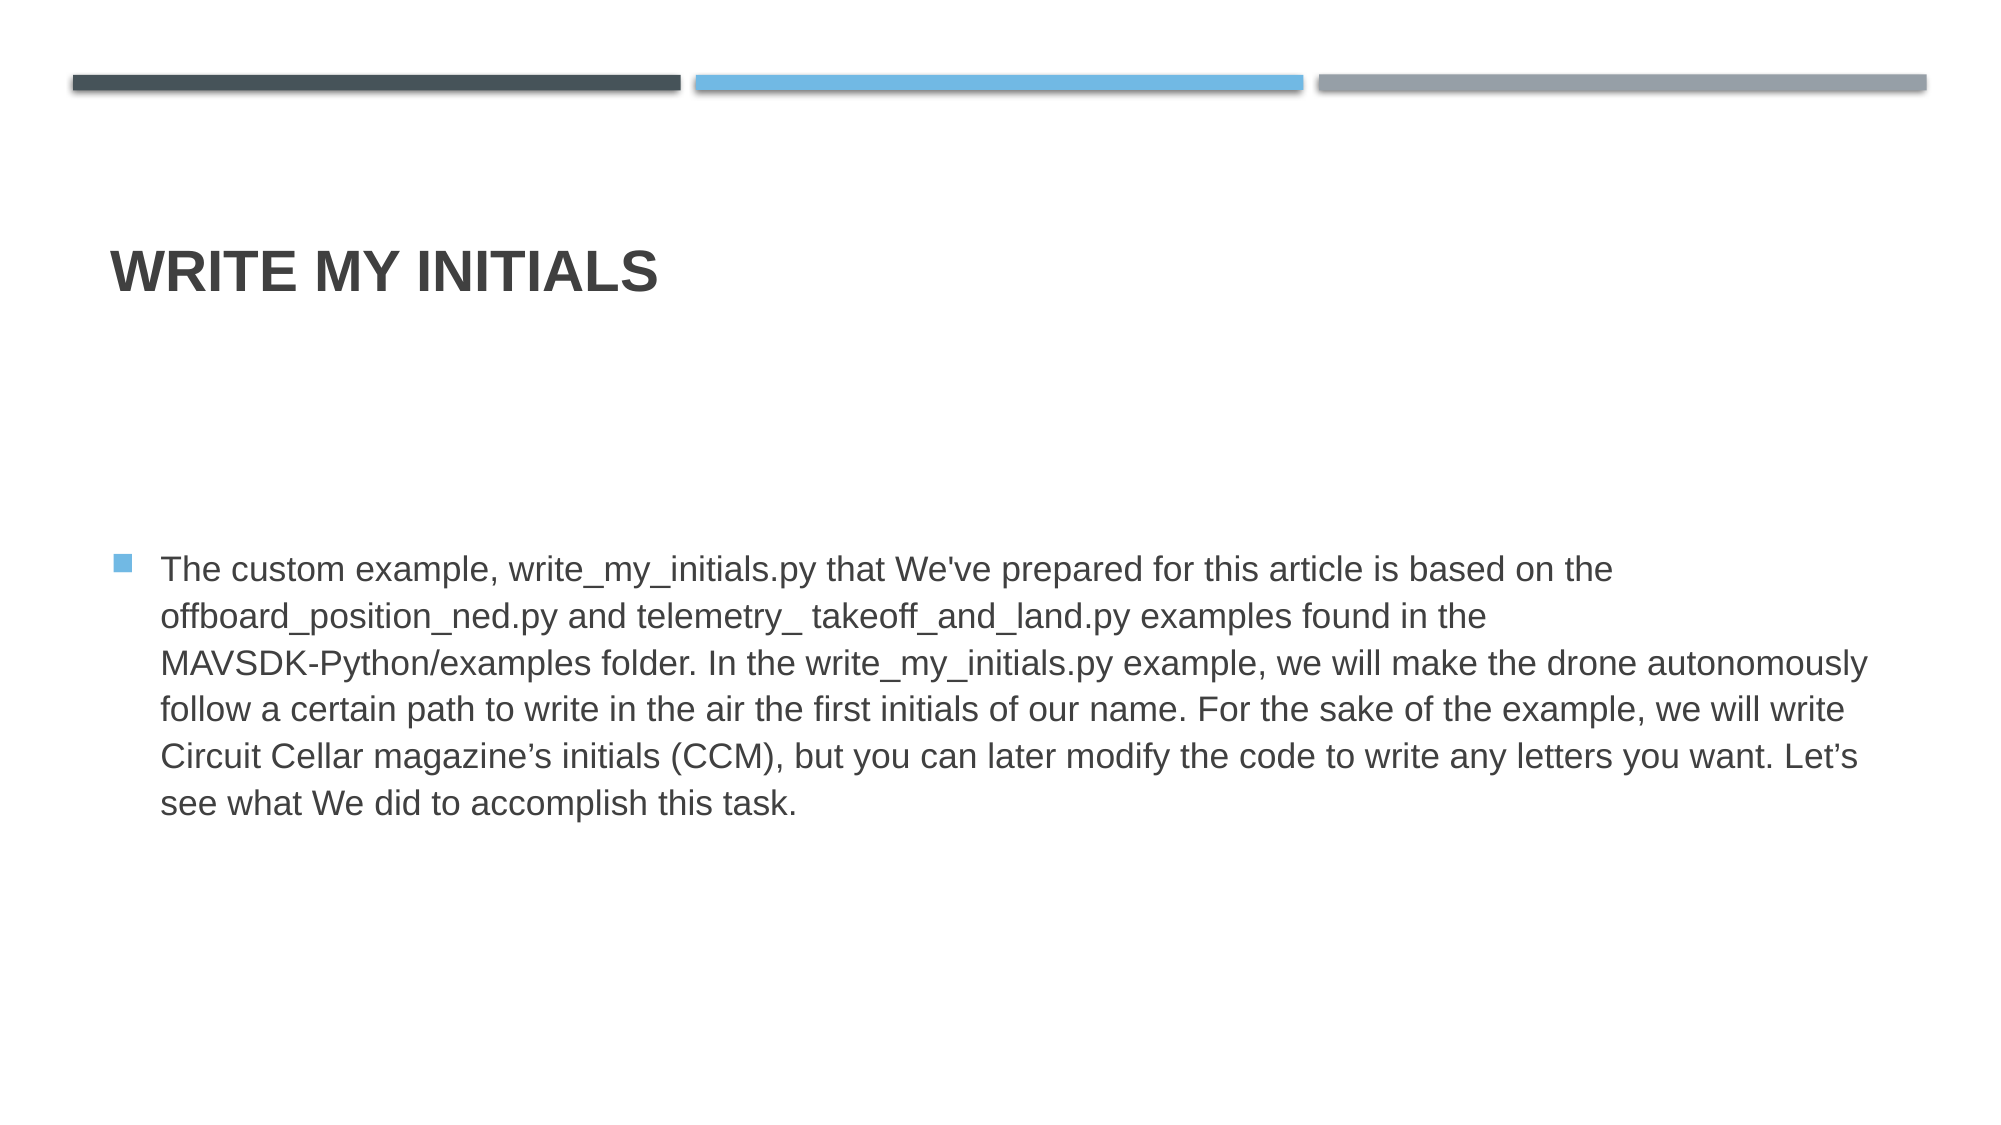

# WRITE MY INITIALS
The custom example, write_my_initials.py that We've prepared for this article is based on the offboard_position_ned.py and telemetry_ takeoff_and_land.py examples found in the MAVSDK-Python/examples folder. In the write_my_initials.py example, we will make the drone autonomously follow a certain path to write in the air the first initials of our name. For the sake of the example, we will write Circuit Cellar magazine’s initials (CCM), but you can later modify the code to write any letters you want. Let’s see what We did to accomplish this task.